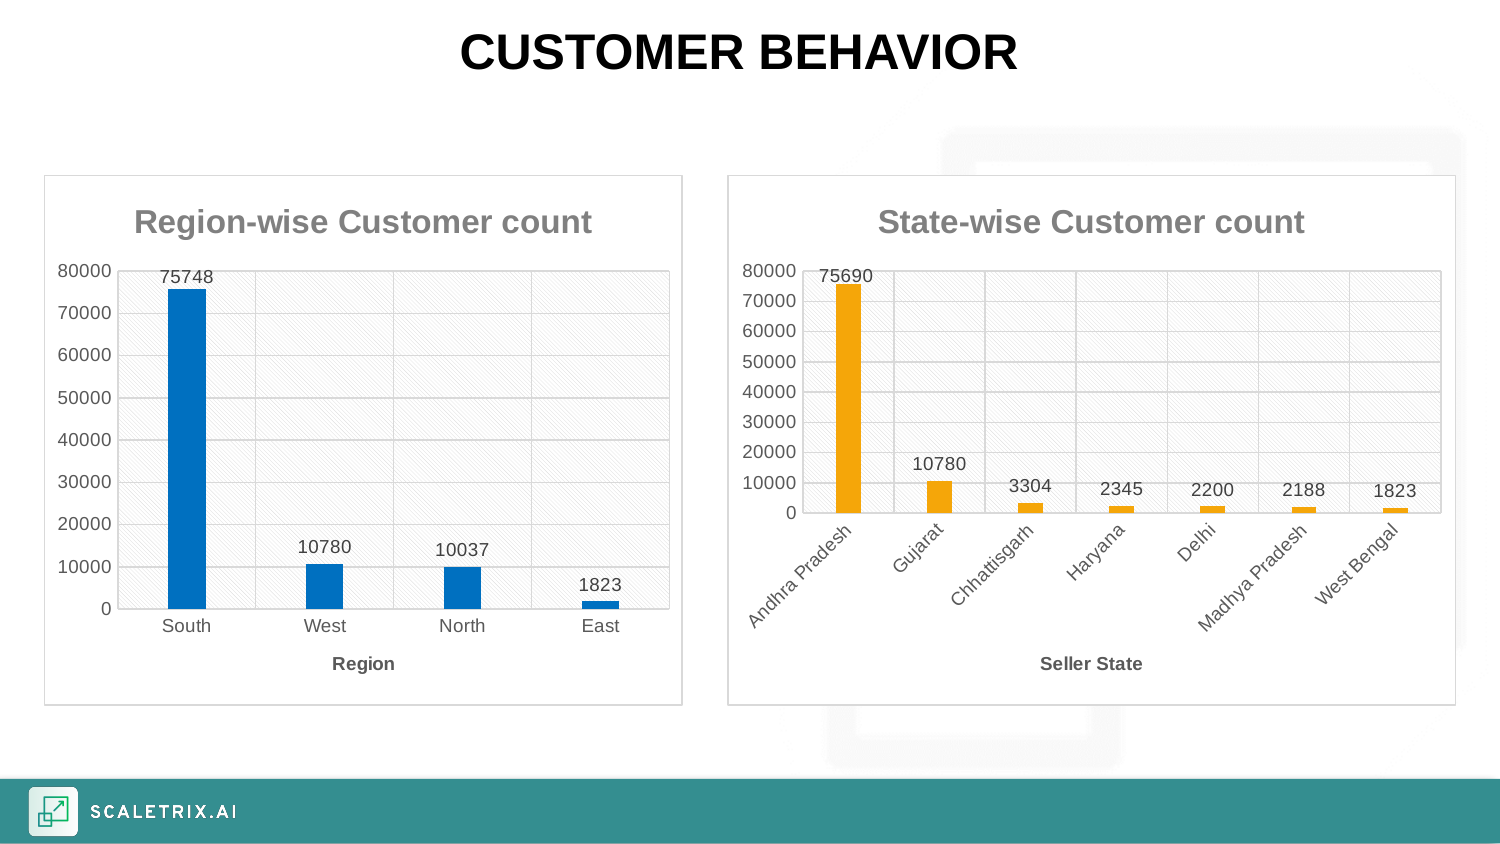

CUSTOMER BEHAVIOR

### Chart: Region-wise Customer count

| Category | Total |
|---|---|
| South | 75748.0 |
| West | 10780.0 |
| North | 10037.0 |
| East | 1823.0 |

### Chart: State-wise Customer count

| Category | Total |
|---|---|
| Andhra Pradesh | 75690.0 |
| Gujarat | 10780.0 |
| Chhattisgarh | 3304.0 |
| Haryana | 2345.0 |
| Delhi | 2200.0 |
| Madhya Pradesh | 2188.0 |
| West Bengal | 1823.0 |